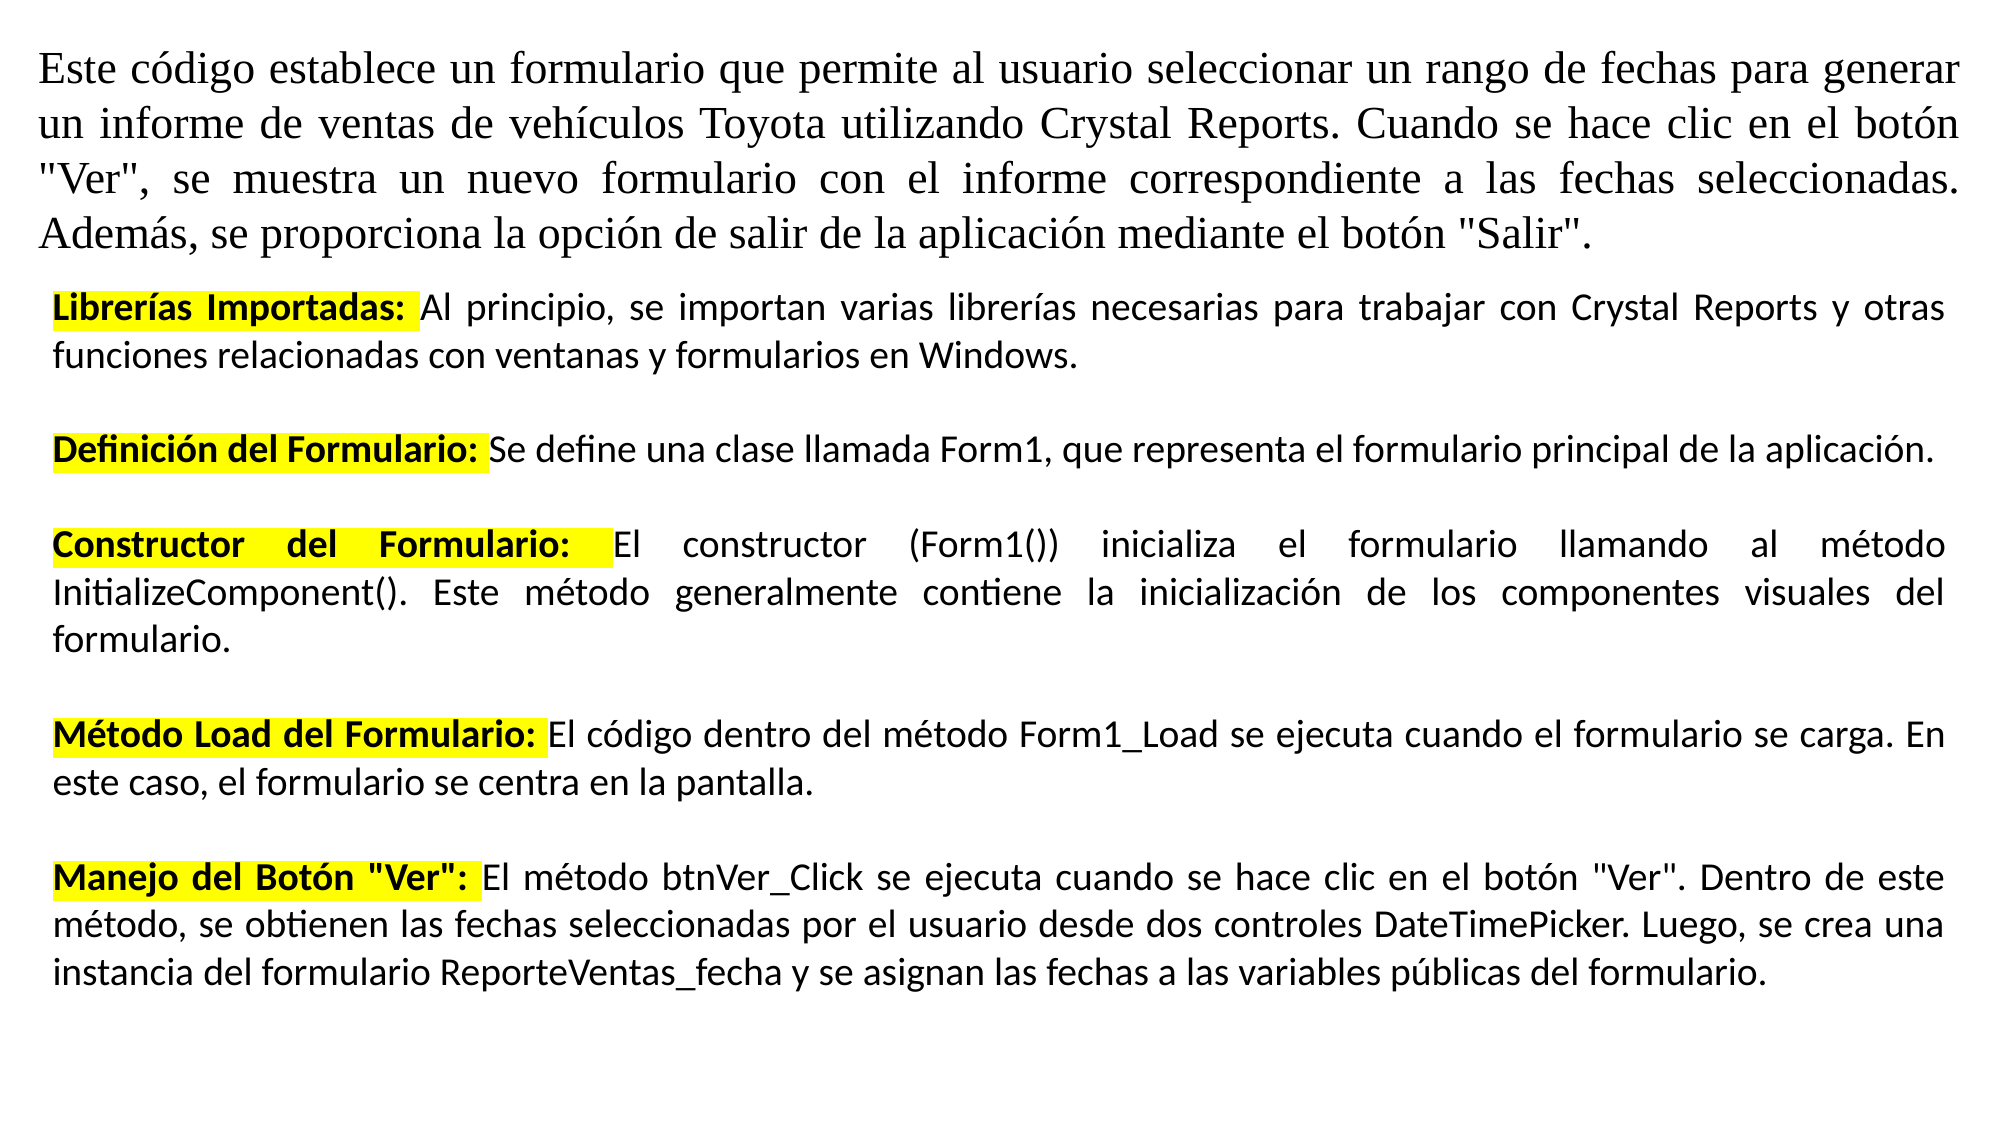

Este código establece un formulario que permite al usuario seleccionar un rango de fechas para generar un informe de ventas de vehículos Toyota utilizando Crystal Reports. Cuando se hace clic en el botón "Ver", se muestra un nuevo formulario con el informe correspondiente a las fechas seleccionadas. Además, se proporciona la opción de salir de la aplicación mediante el botón "Salir".
Librerías Importadas: Al principio, se importan varias librerías necesarias para trabajar con Crystal Reports y otras funciones relacionadas con ventanas y formularios en Windows.

Definición del Formulario: Se define una clase llamada Form1, que representa el formulario principal de la aplicación.

Constructor del Formulario: El constructor (Form1()) inicializa el formulario llamando al método InitializeComponent(). Este método generalmente contiene la inicialización de los componentes visuales del formulario.

Método Load del Formulario: El código dentro del método Form1_Load se ejecuta cuando el formulario se carga. En este caso, el formulario se centra en la pantalla.

Manejo del Botón "Ver": El método btnVer_Click se ejecuta cuando se hace clic en el botón "Ver". Dentro de este método, se obtienen las fechas seleccionadas por el usuario desde dos controles DateTimePicker. Luego, se crea una instancia del formulario ReporteVentas_fecha y se asignan las fechas a las variables públicas del formulario.